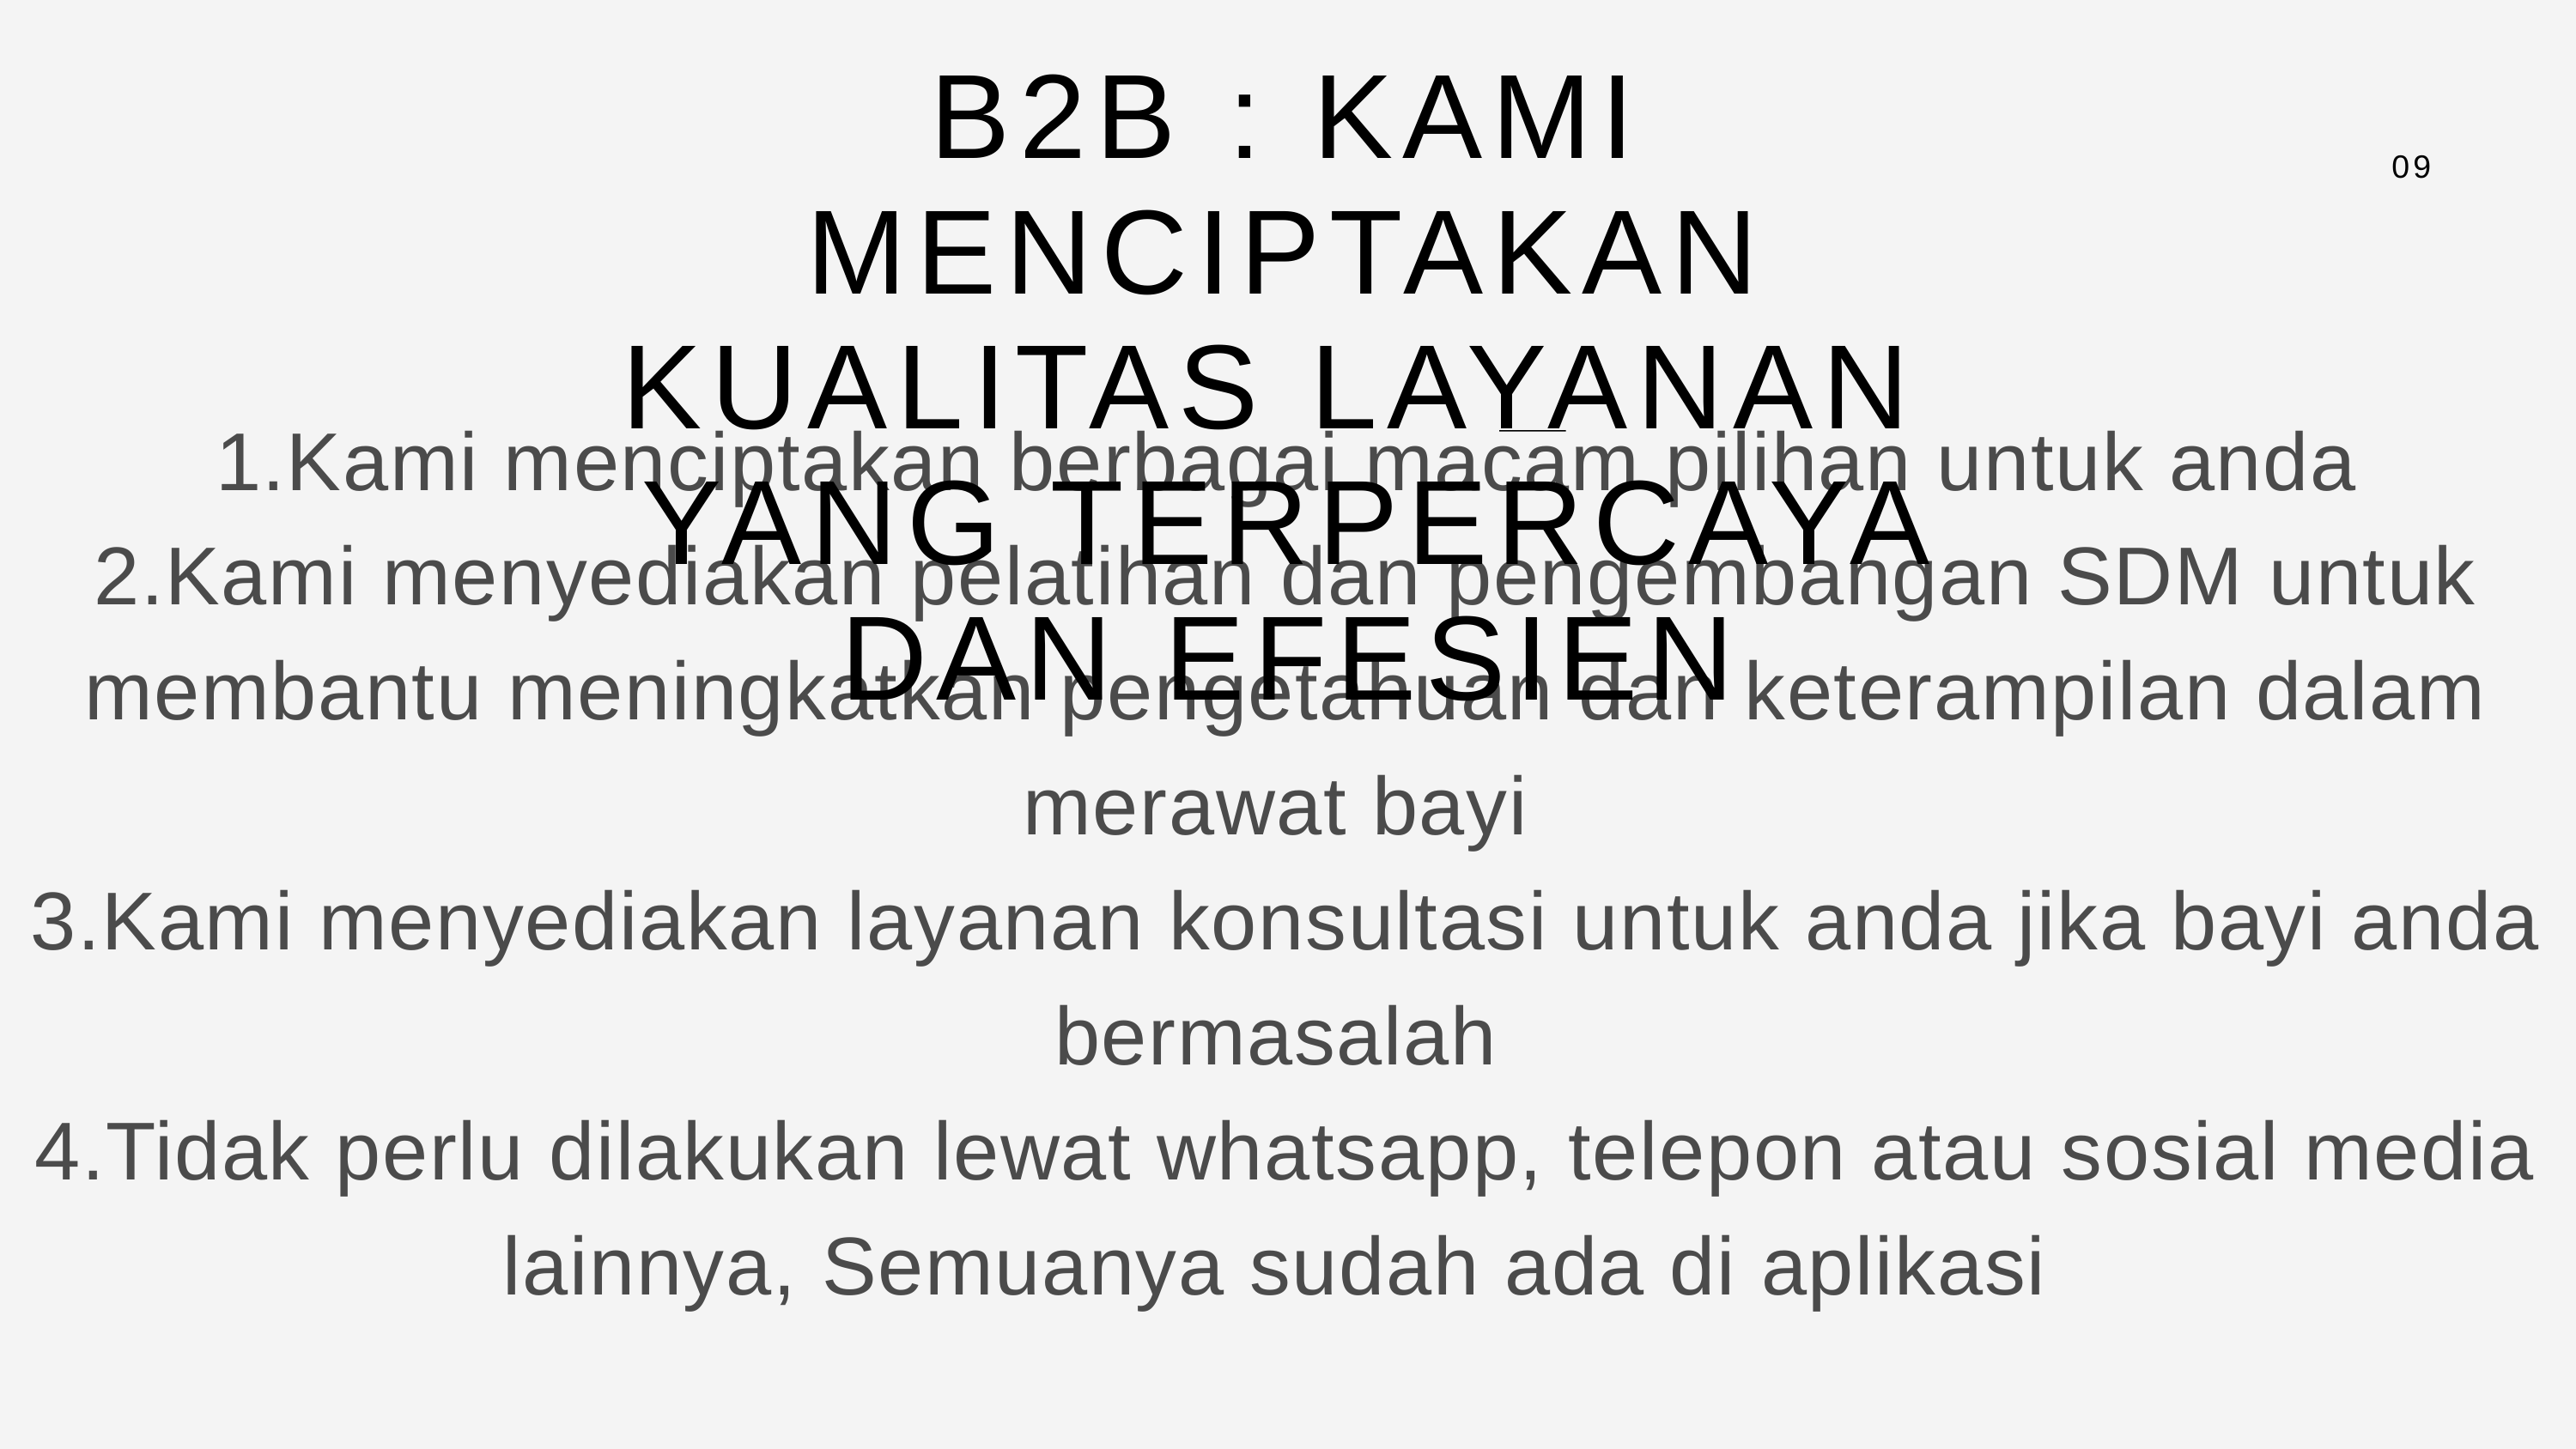

B2B : KAMI MENCIPTAKAN KUALITAS LAYANAN
YANG TERPERCAYA DAN EFESIEN
09
1.Kami menciptakan berbagai macam pilihan untuk anda
2.Kami menyediakan pelatihan dan pengembangan SDM untuk membantu meningkatkan pengetahuan dan keterampilan dalam merawat bayi
3.Kami menyediakan layanan konsultasi untuk anda jika bayi anda bermasalah
4.Tidak perlu dilakukan lewat whatsapp, telepon atau sosial media lainnya, Semuanya sudah ada di aplikasi